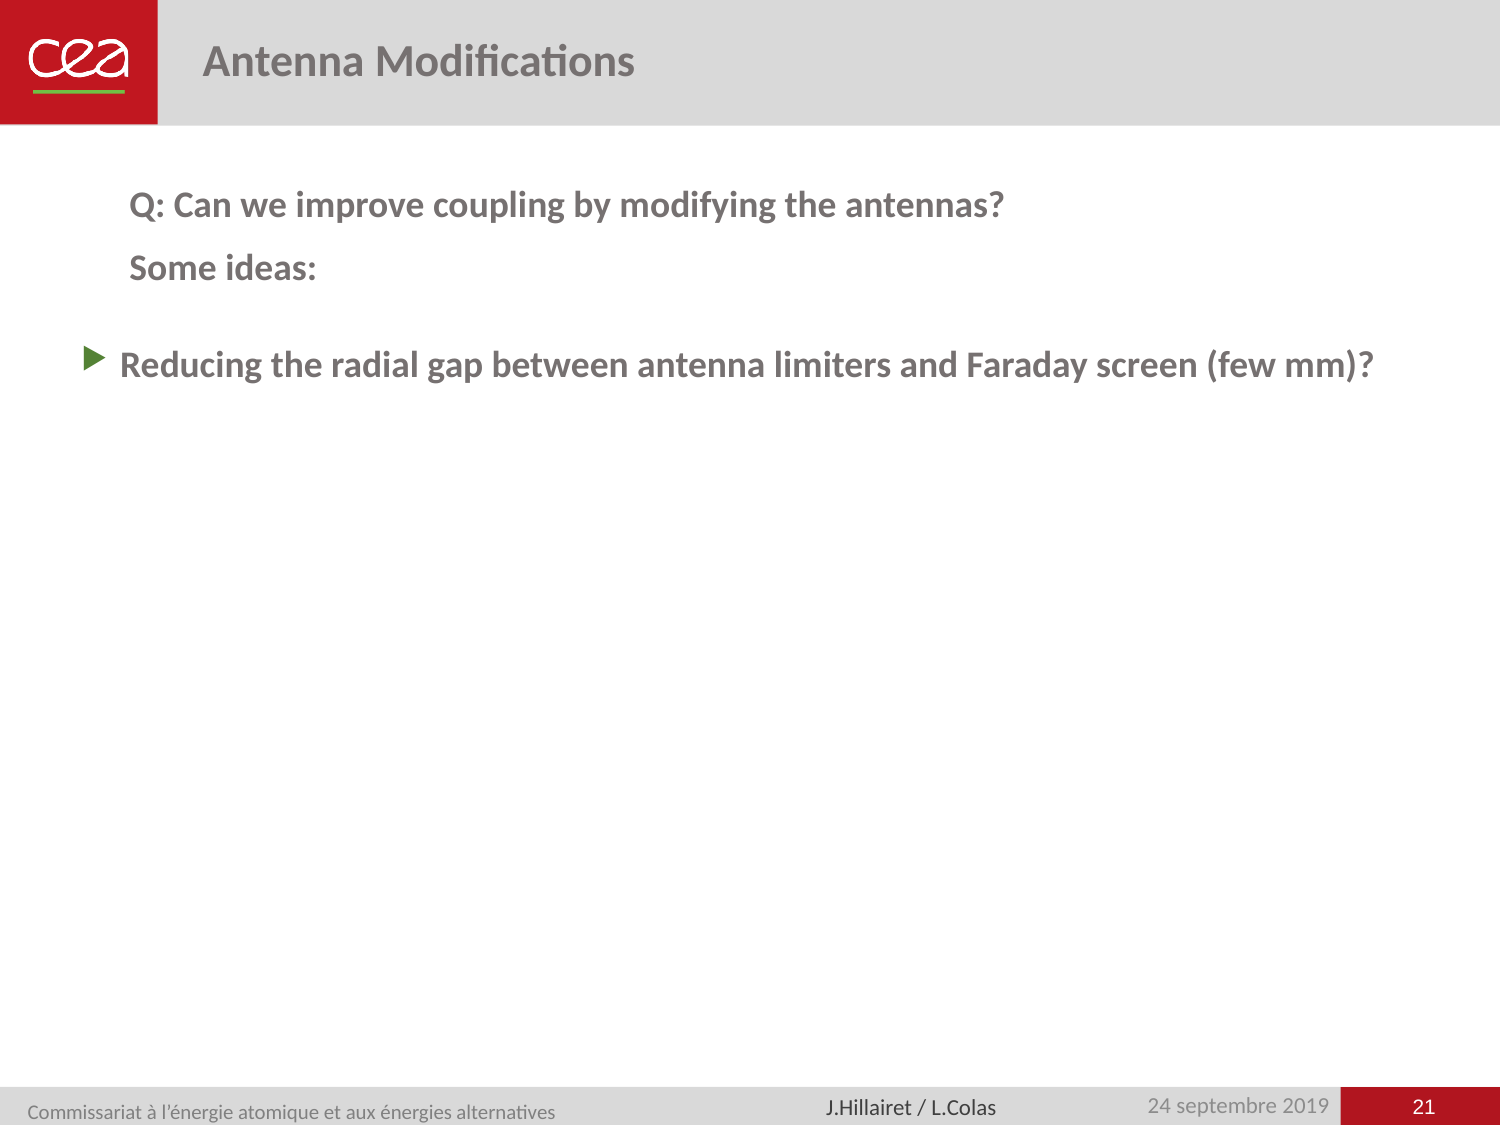

# Antenna Modifications
Q: Can we improve coupling by modifying the antennas?
Some ideas:
Reducing the radial gap between antenna limiters and Faraday screen (few mm)?
21